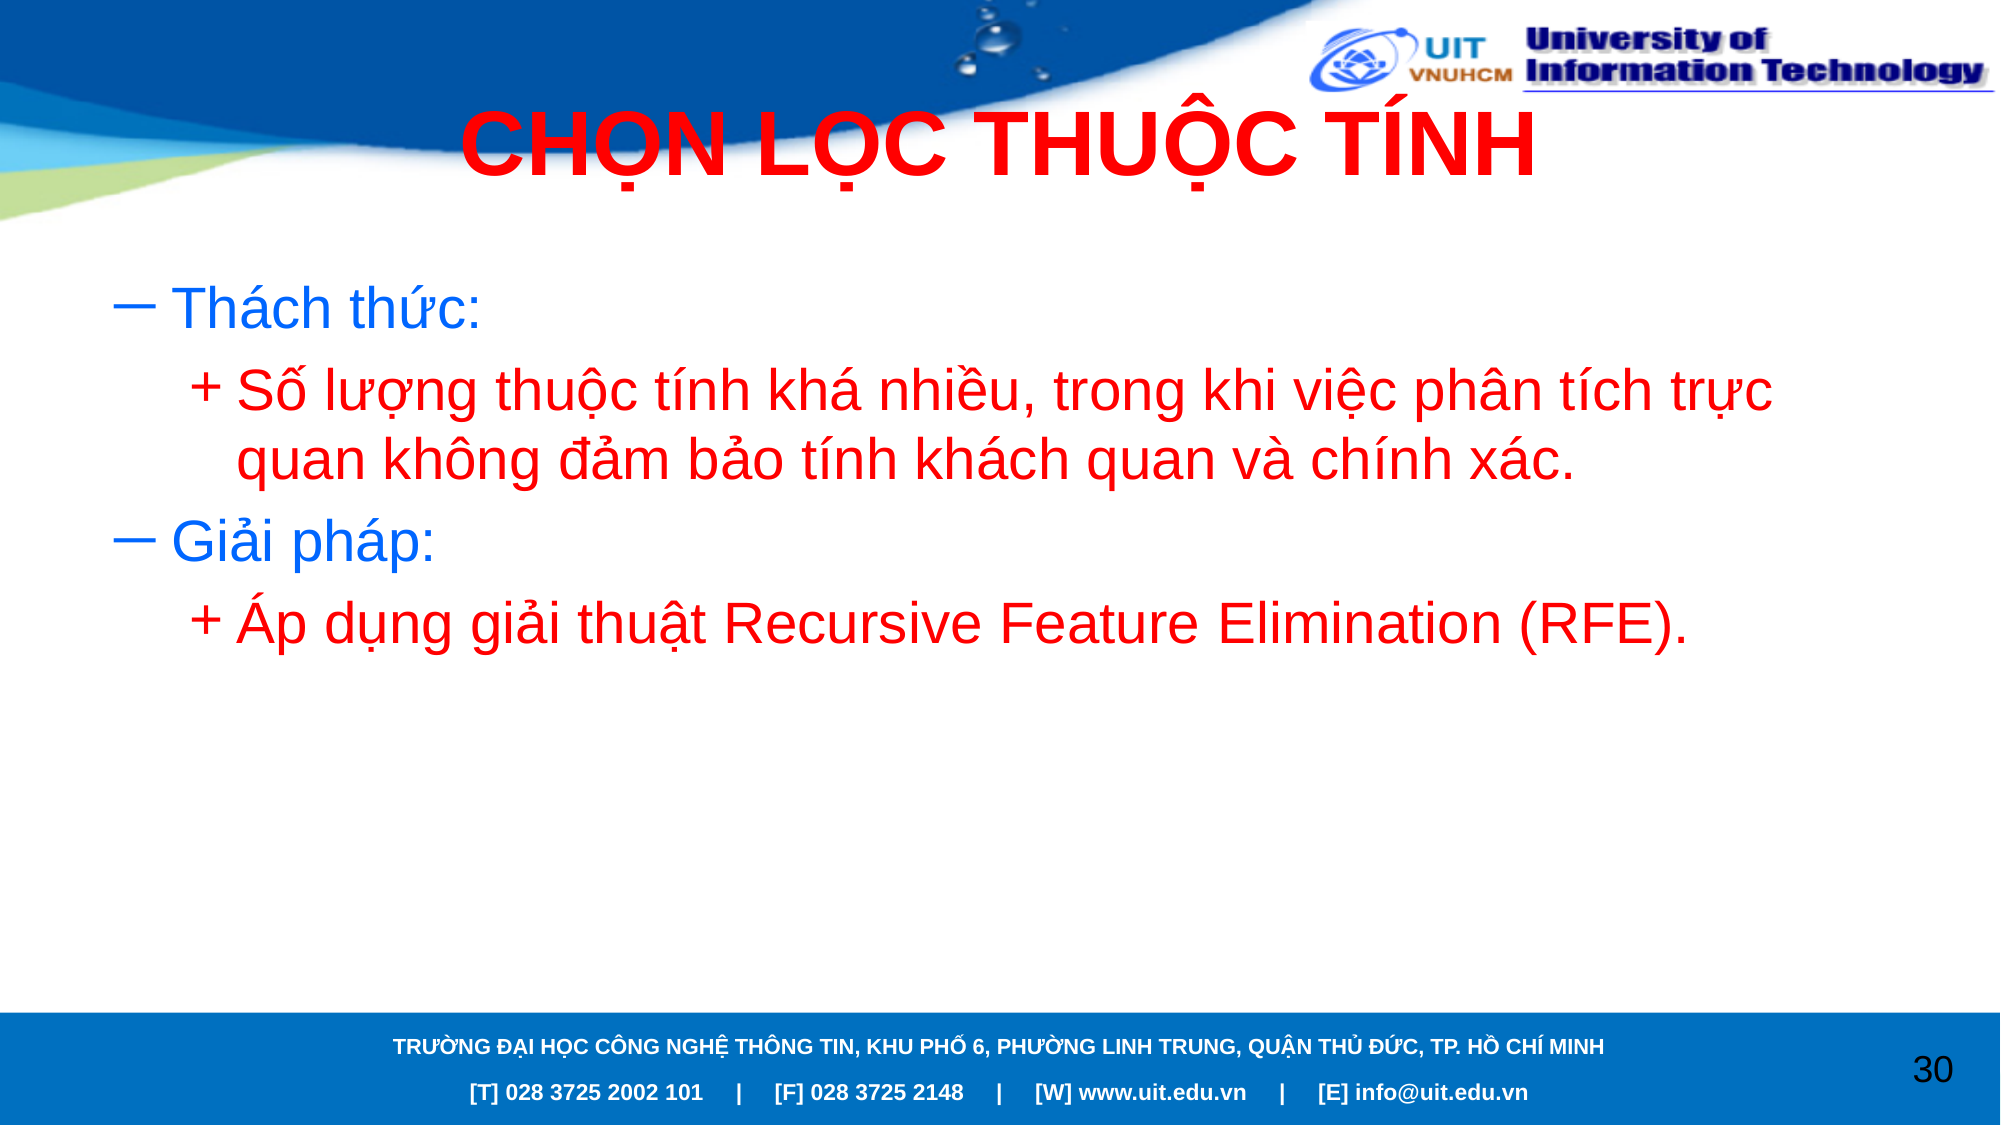

# CHỌN LỌC THUỘC TÍNH
Thách thức:
Số lượng thuộc tính khá nhiều, trong khi việc phân tích trực quan không đảm bảo tính khách quan và chính xác.
Giải pháp:
Áp dụng giải thuật Recursive Feature Elimination (RFE).